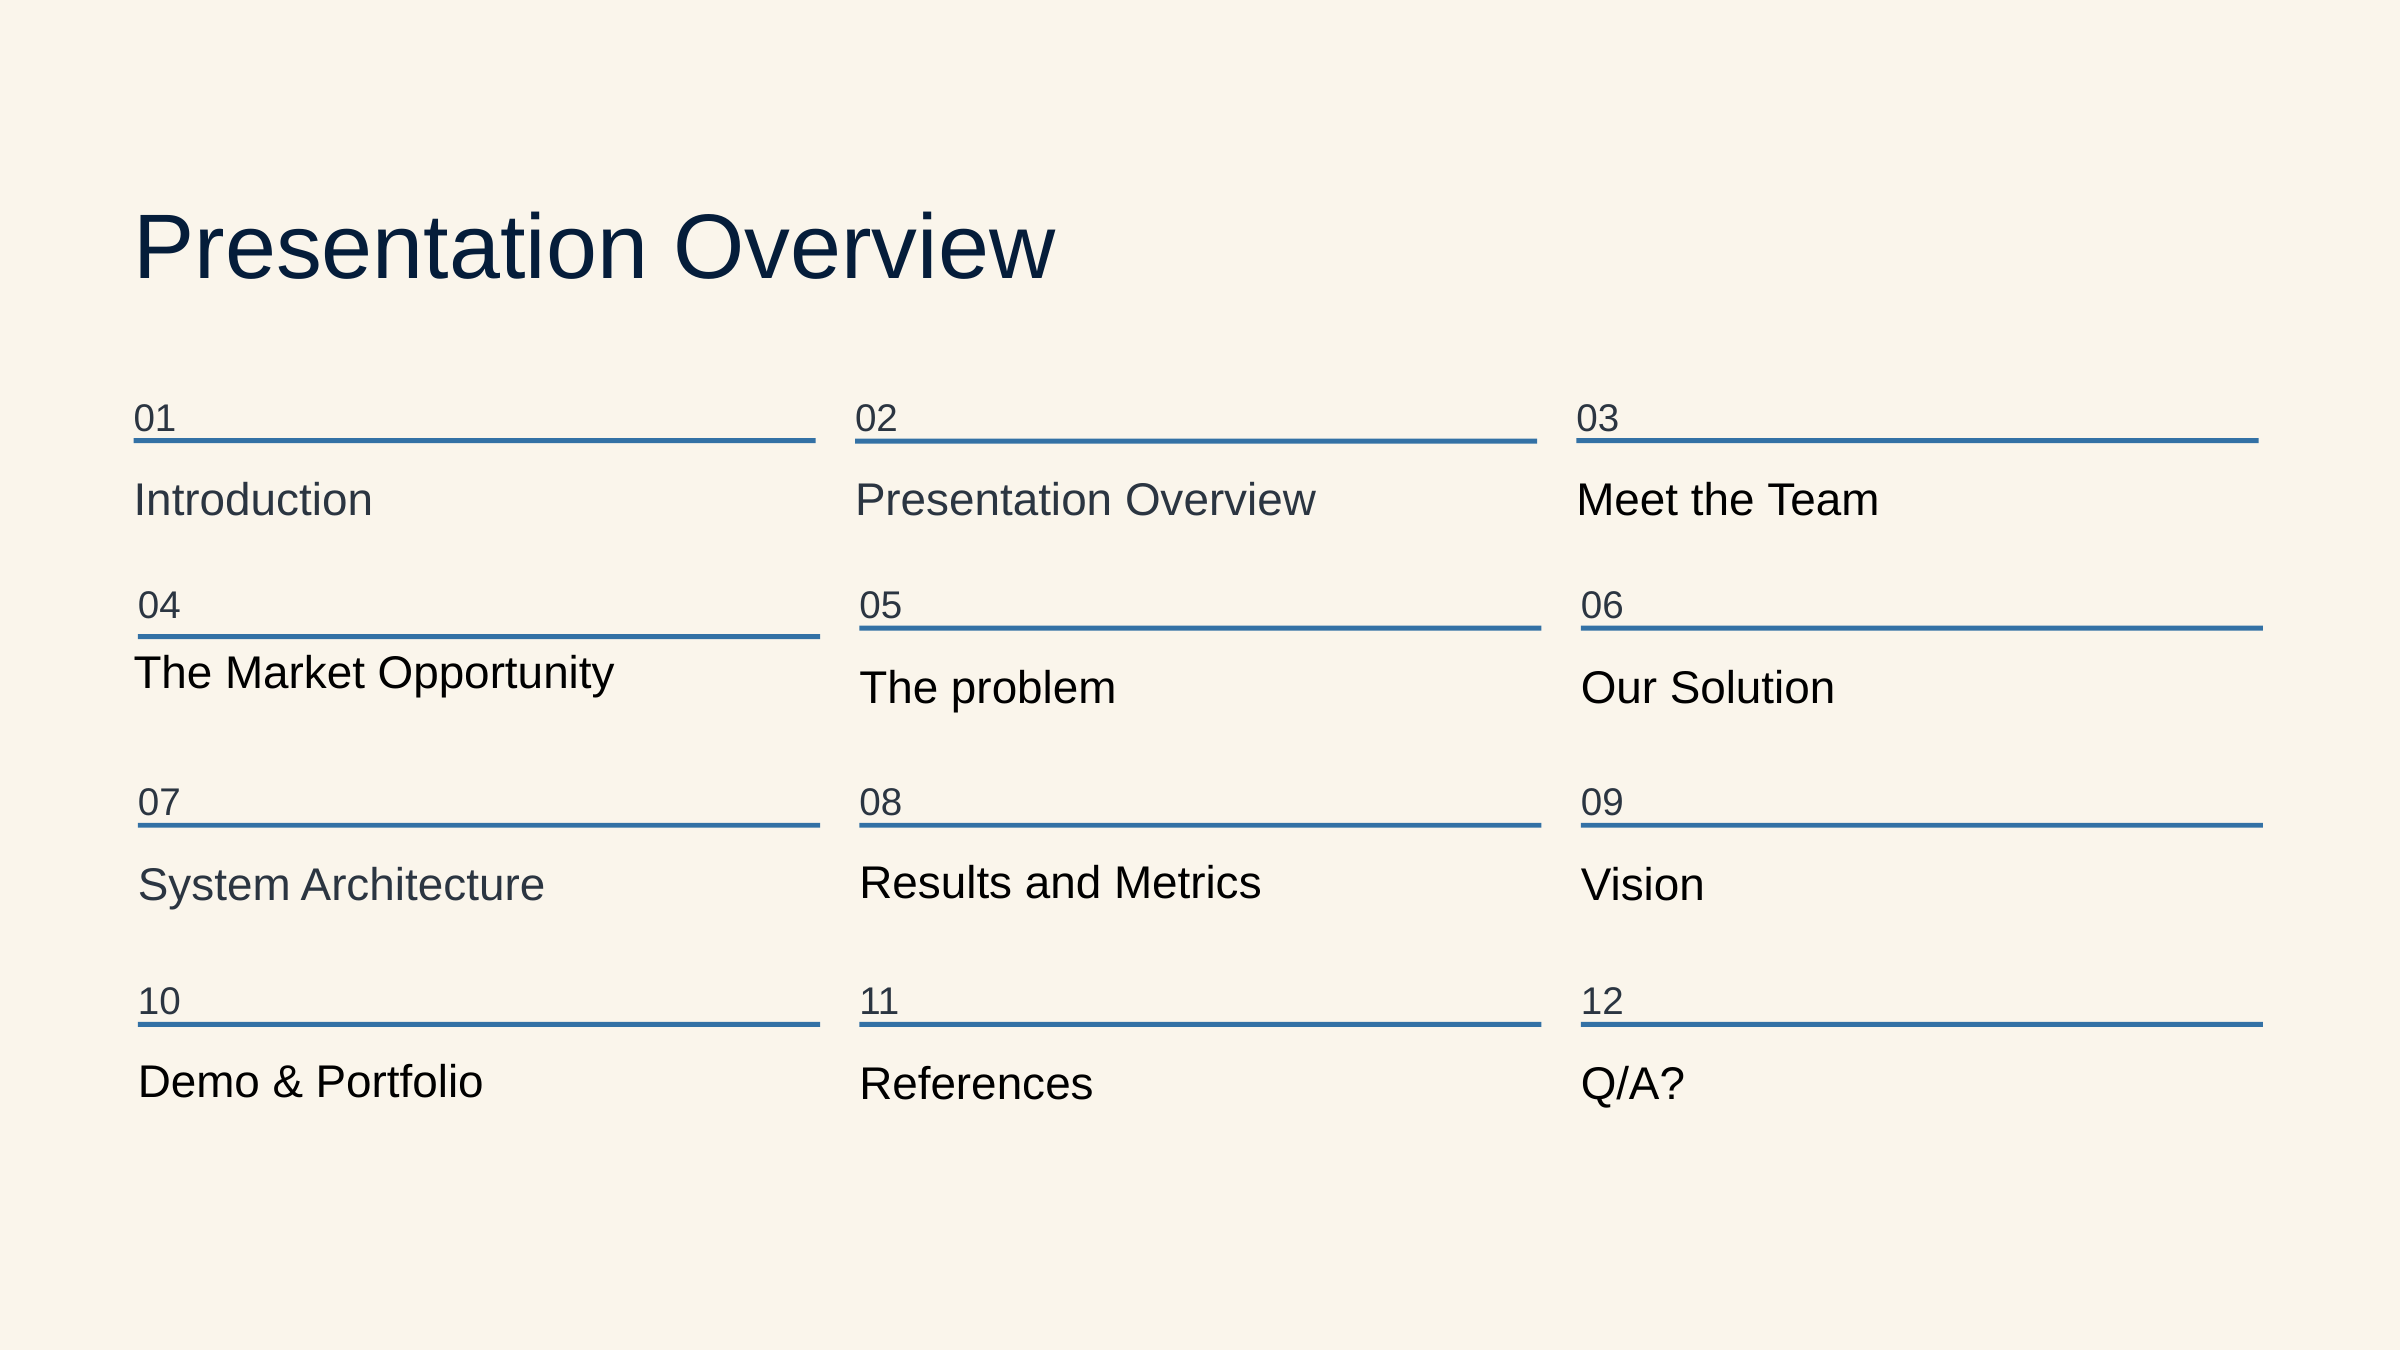

Presentation Overview
01
02
03

Introduction
Presentation Overview
Meet the Team
04
05
06

The Market Opportunity
The problem
Our Solution
07
08
09

System Architecture
Results and Metrics

Vision
10
11
12

Demo & Portfolio

References
Q/A?